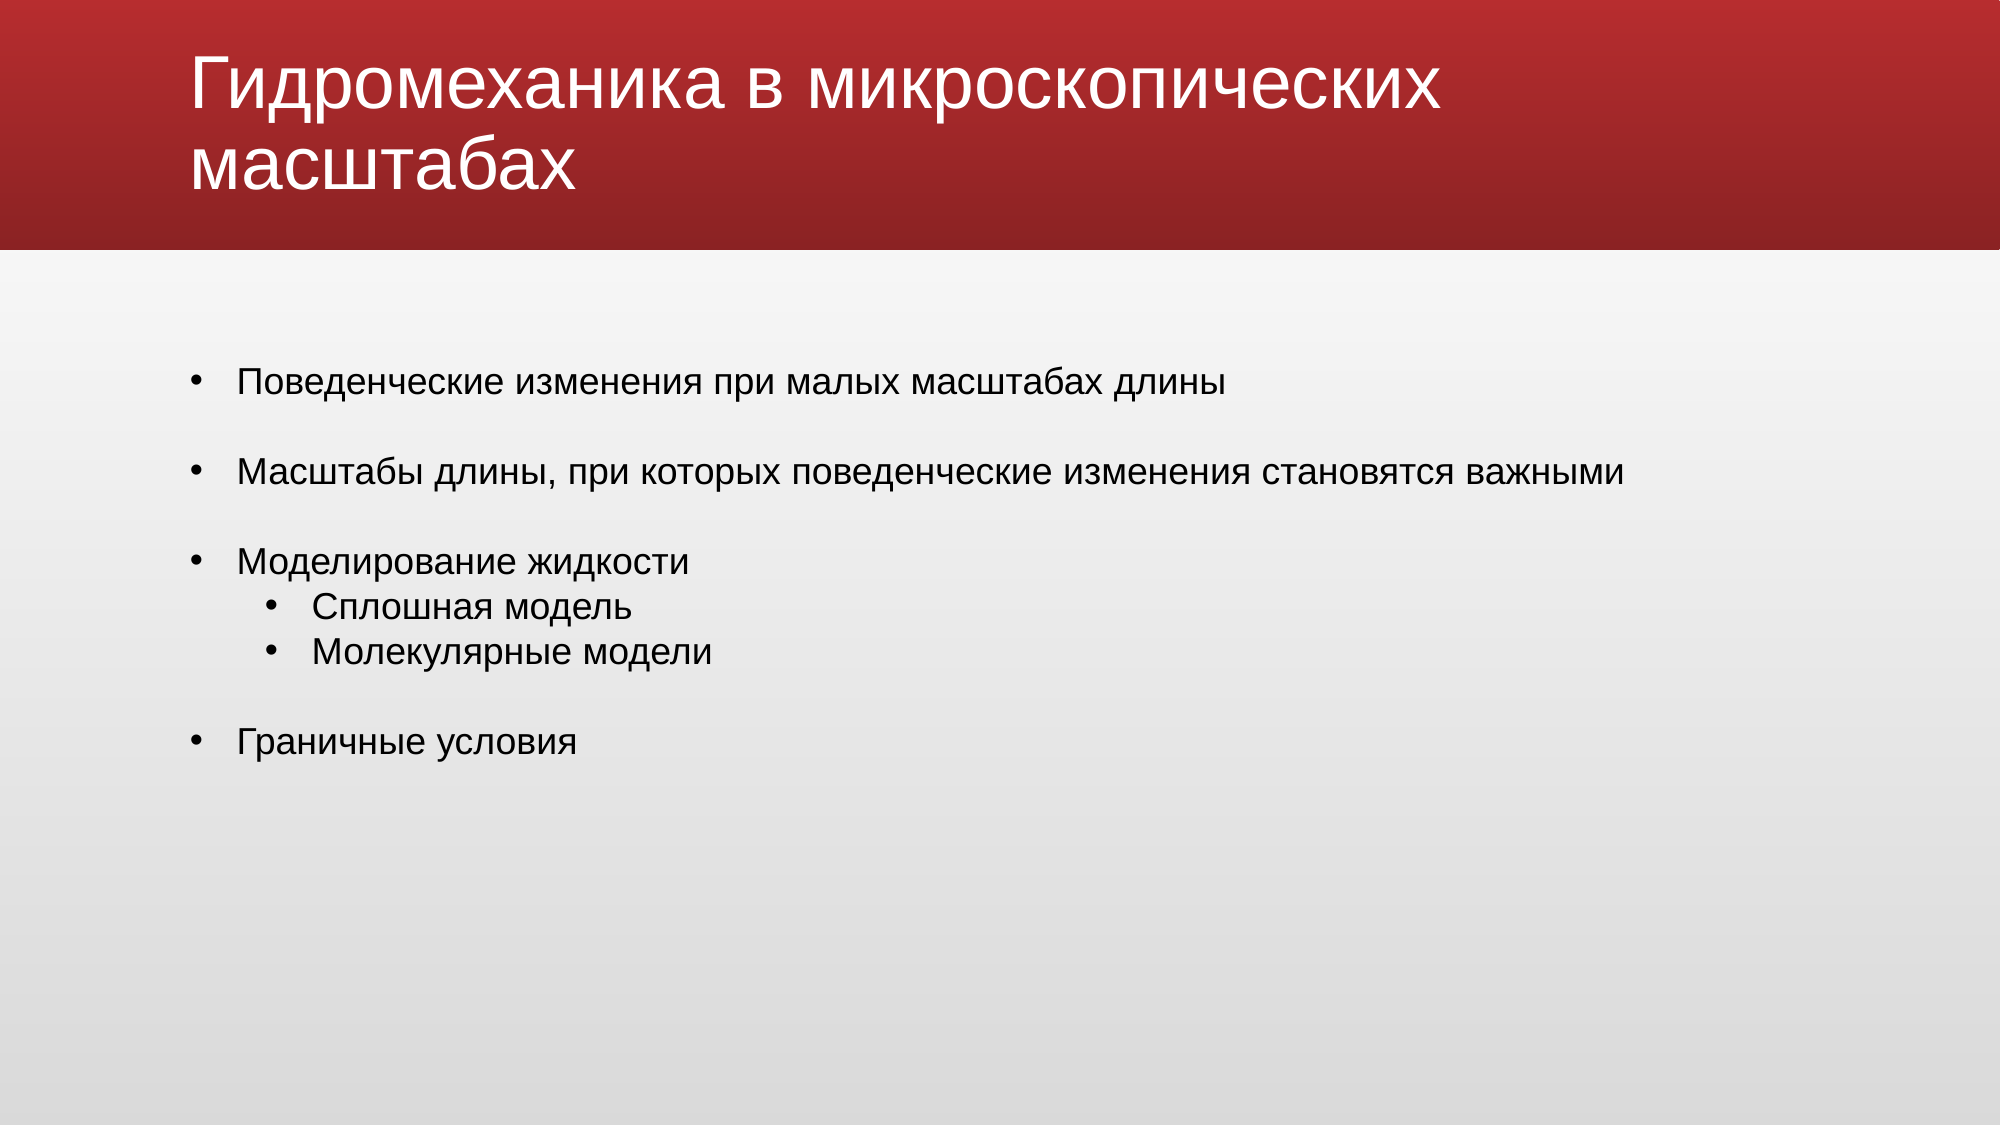

# Гидромеханика в микроскопических масштабах
Поведенческие изменения при малых масштабах длины

Масштабы длины, при которых поведенческие изменения становятся важными

Моделирование жидкости
Сплошная модель
Молекулярные модели

Граничные условия